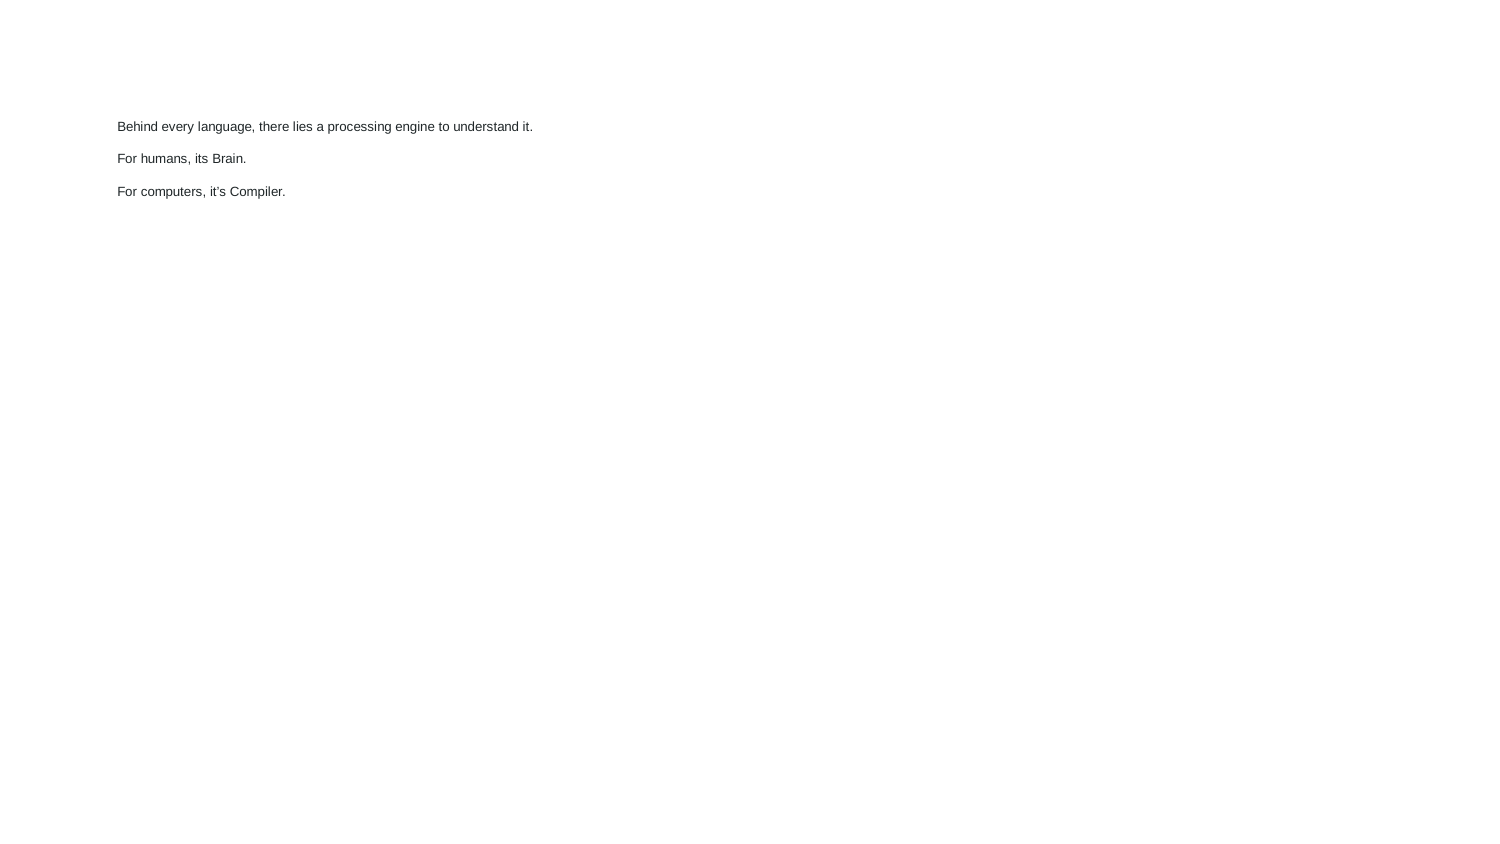

# Behind every language, there lies a processing engine to understand it.

For humans, its Brain.

For computers, it’s Compiler.